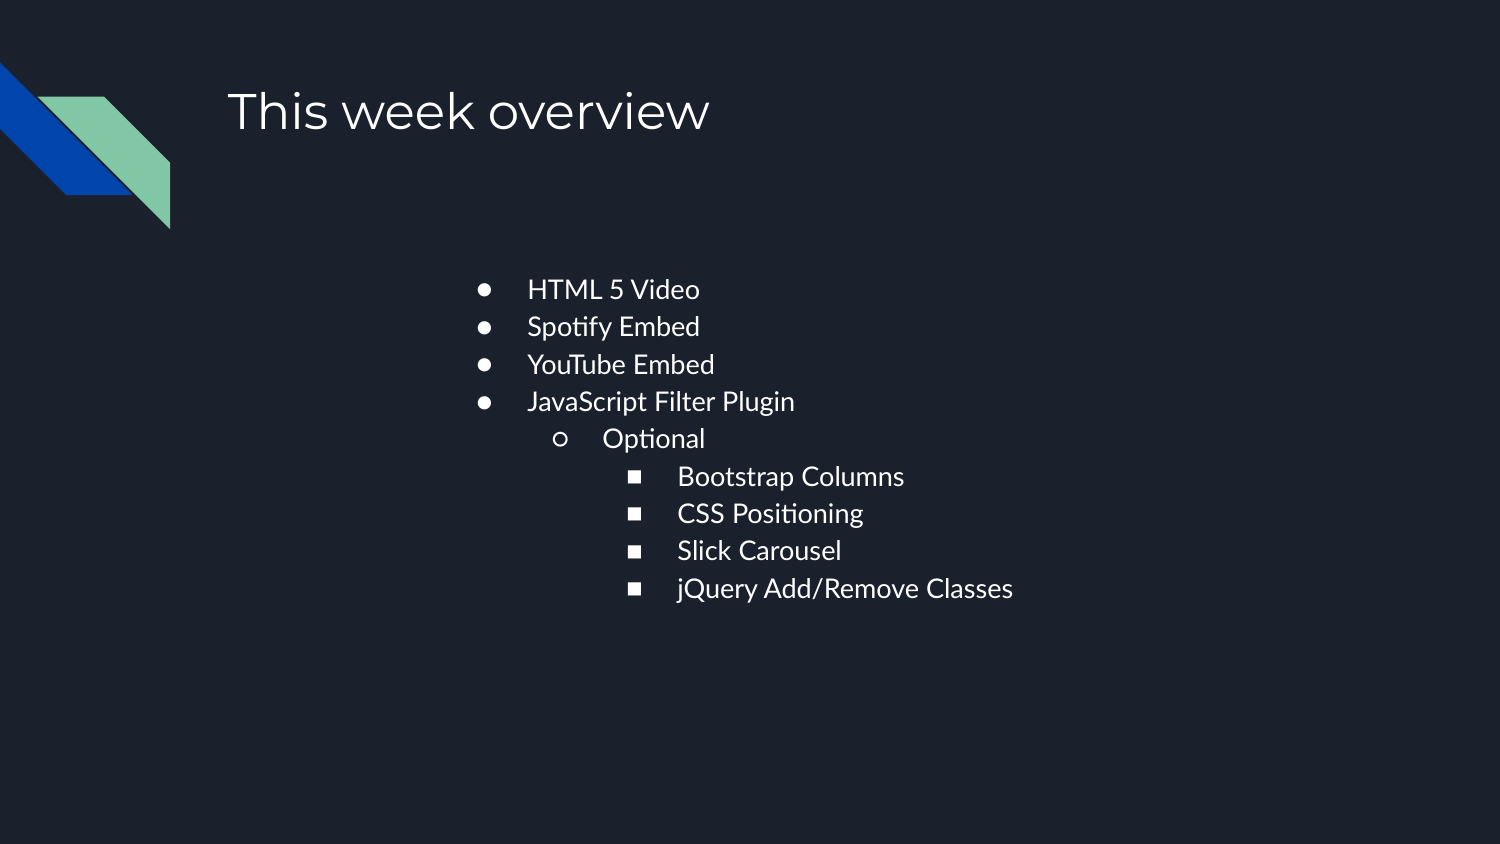

# This week overview
HTML 5 Video
Spotify Embed
YouTube Embed
JavaScript Filter Plugin
Optional
Bootstrap Columns
CSS Positioning
Slick Carousel
jQuery Add/Remove Classes